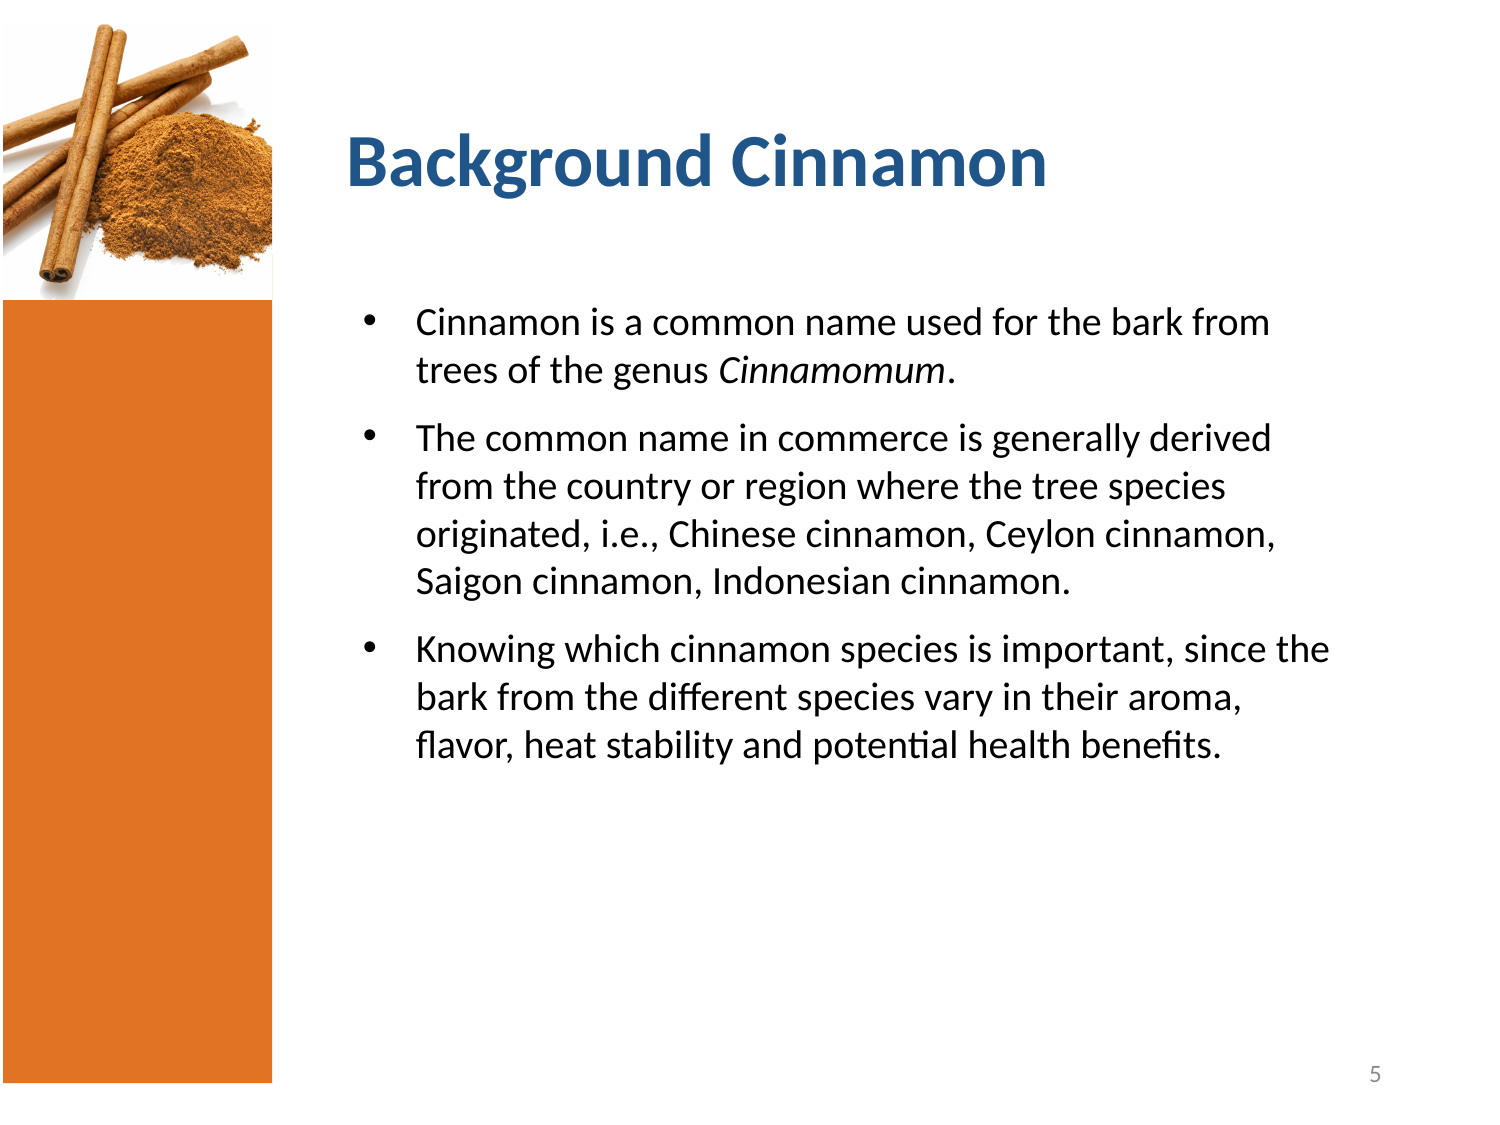

# Background Cinnamon
Cinnamon is a common name used for the bark from trees of the genus Cinnamomum.
The common name in commerce is generally derived from the country or region where the tree species originated, i.e., Chinese cinnamon, Ceylon cinnamon, Saigon cinnamon, Indonesian cinnamon.
Knowing which cinnamon species is important, since the bark from the different species vary in their aroma, flavor, heat stability and potential health benefits.

5